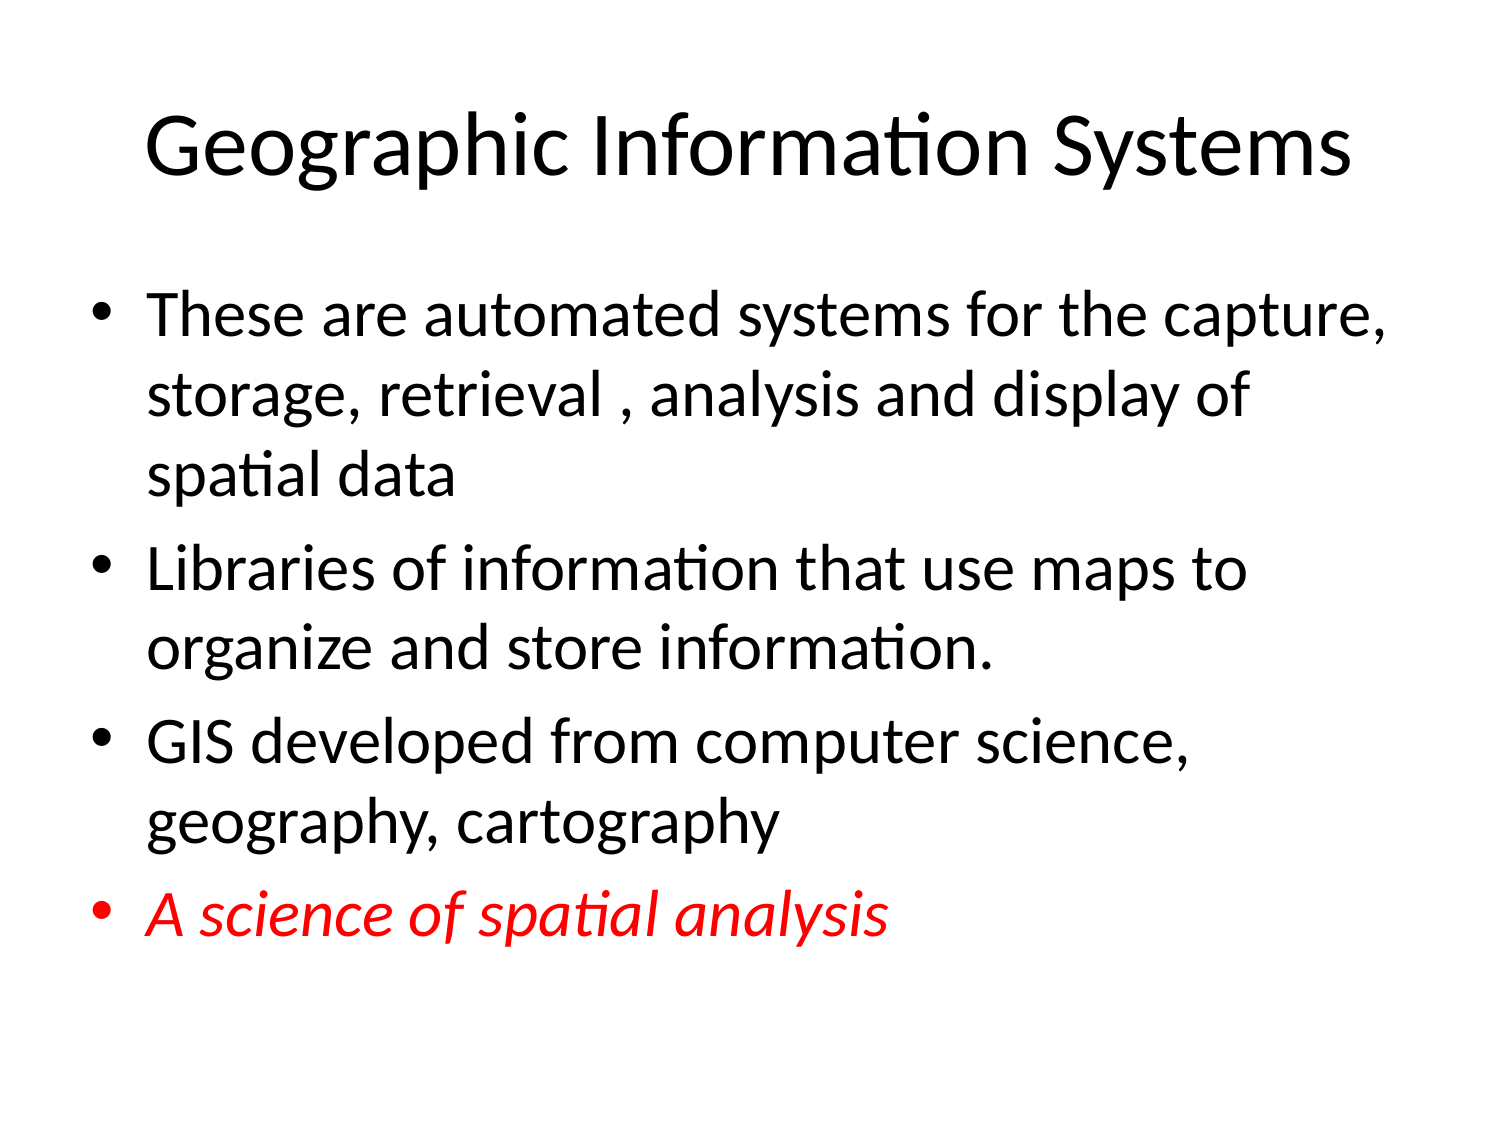

# Geographic Information Systems
These are automated systems for the capture, storage, retrieval , analysis and display of spatial data
Libraries of information that use maps to organize and store information.
GIS developed from computer science, geography, cartography
A science of spatial analysis